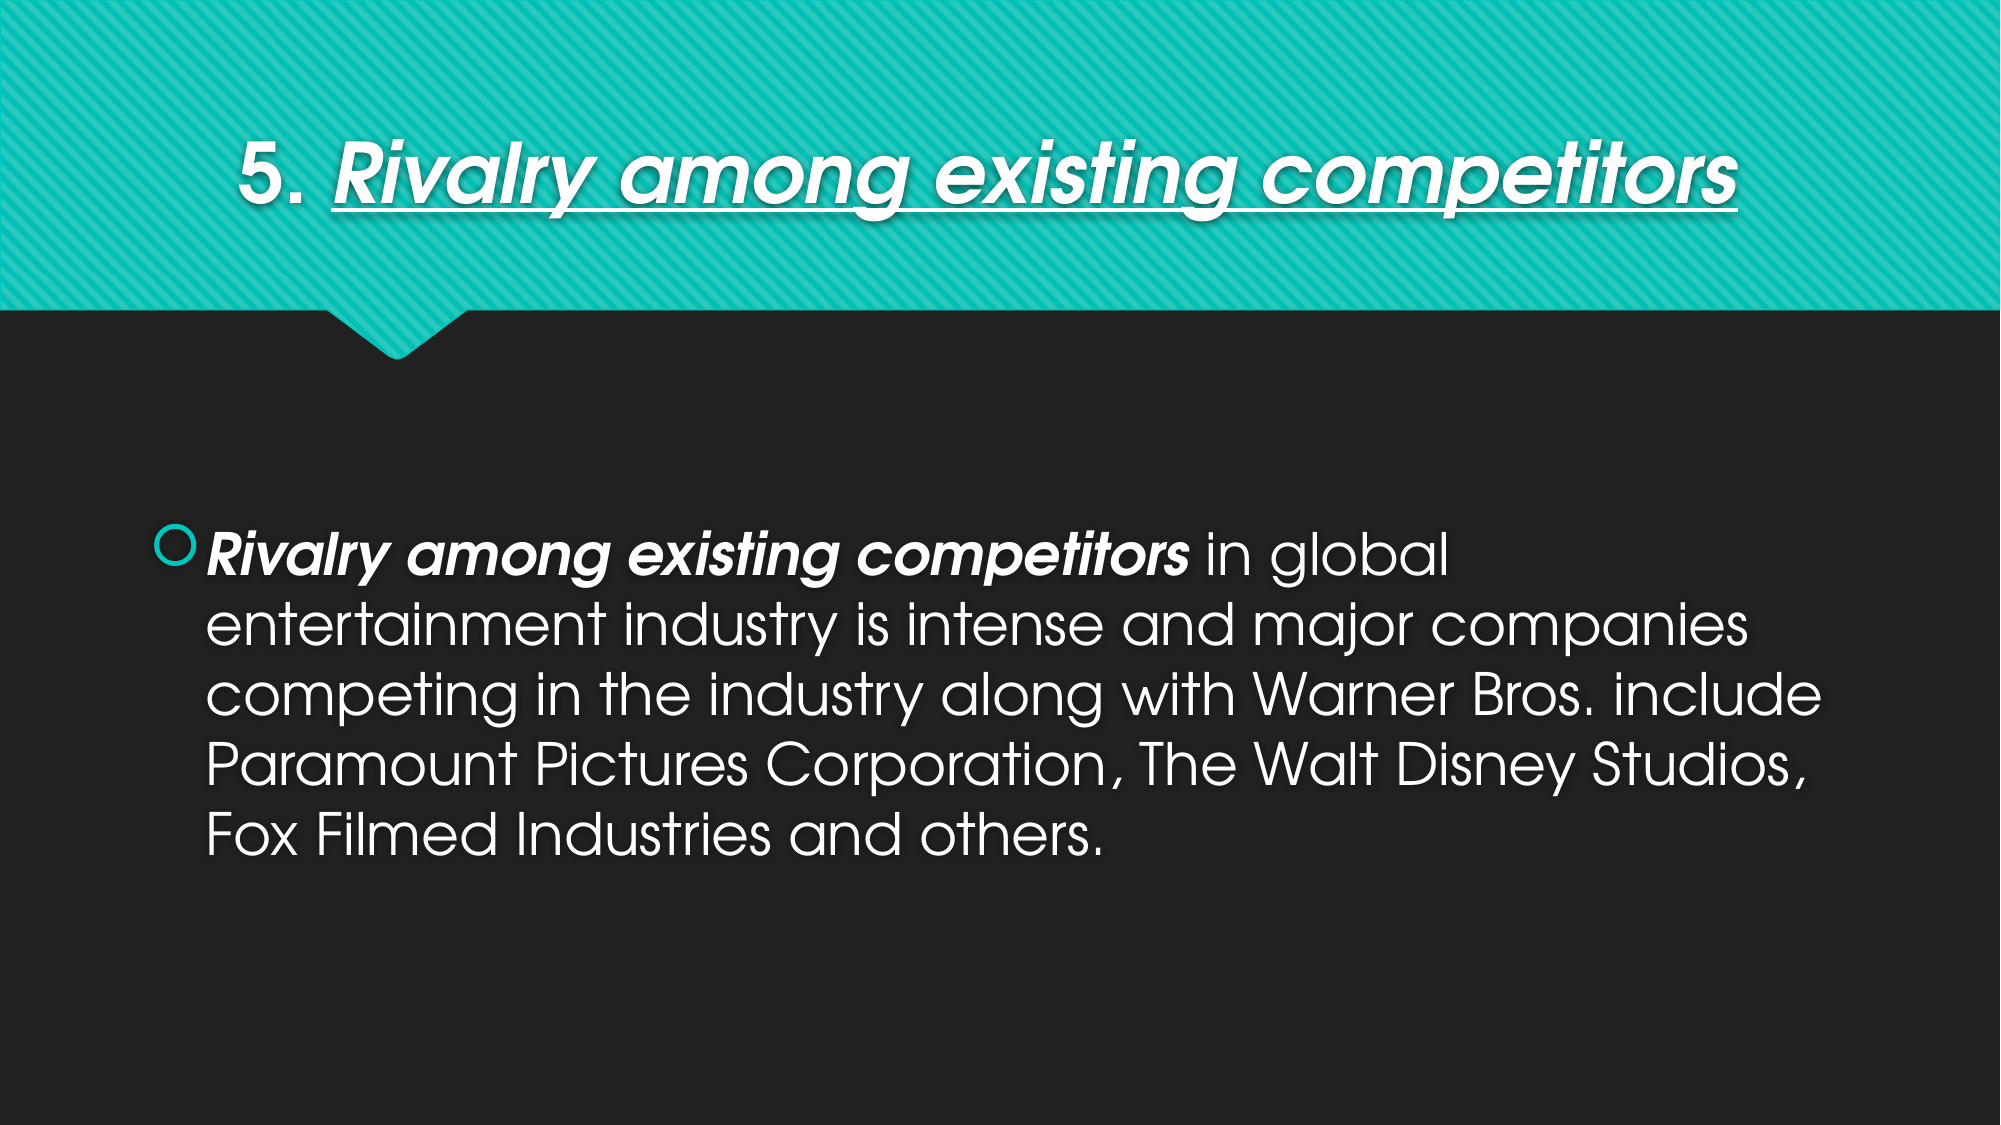

# 5. Rivalry among existing competitors
Rivalry among existing competitors in global entertainment industry is intense and major companies competing in the industry along with Warner Bros. include Paramount Pictures Corporation, The Walt Disney Studios, Fox Filmed Industries and others.